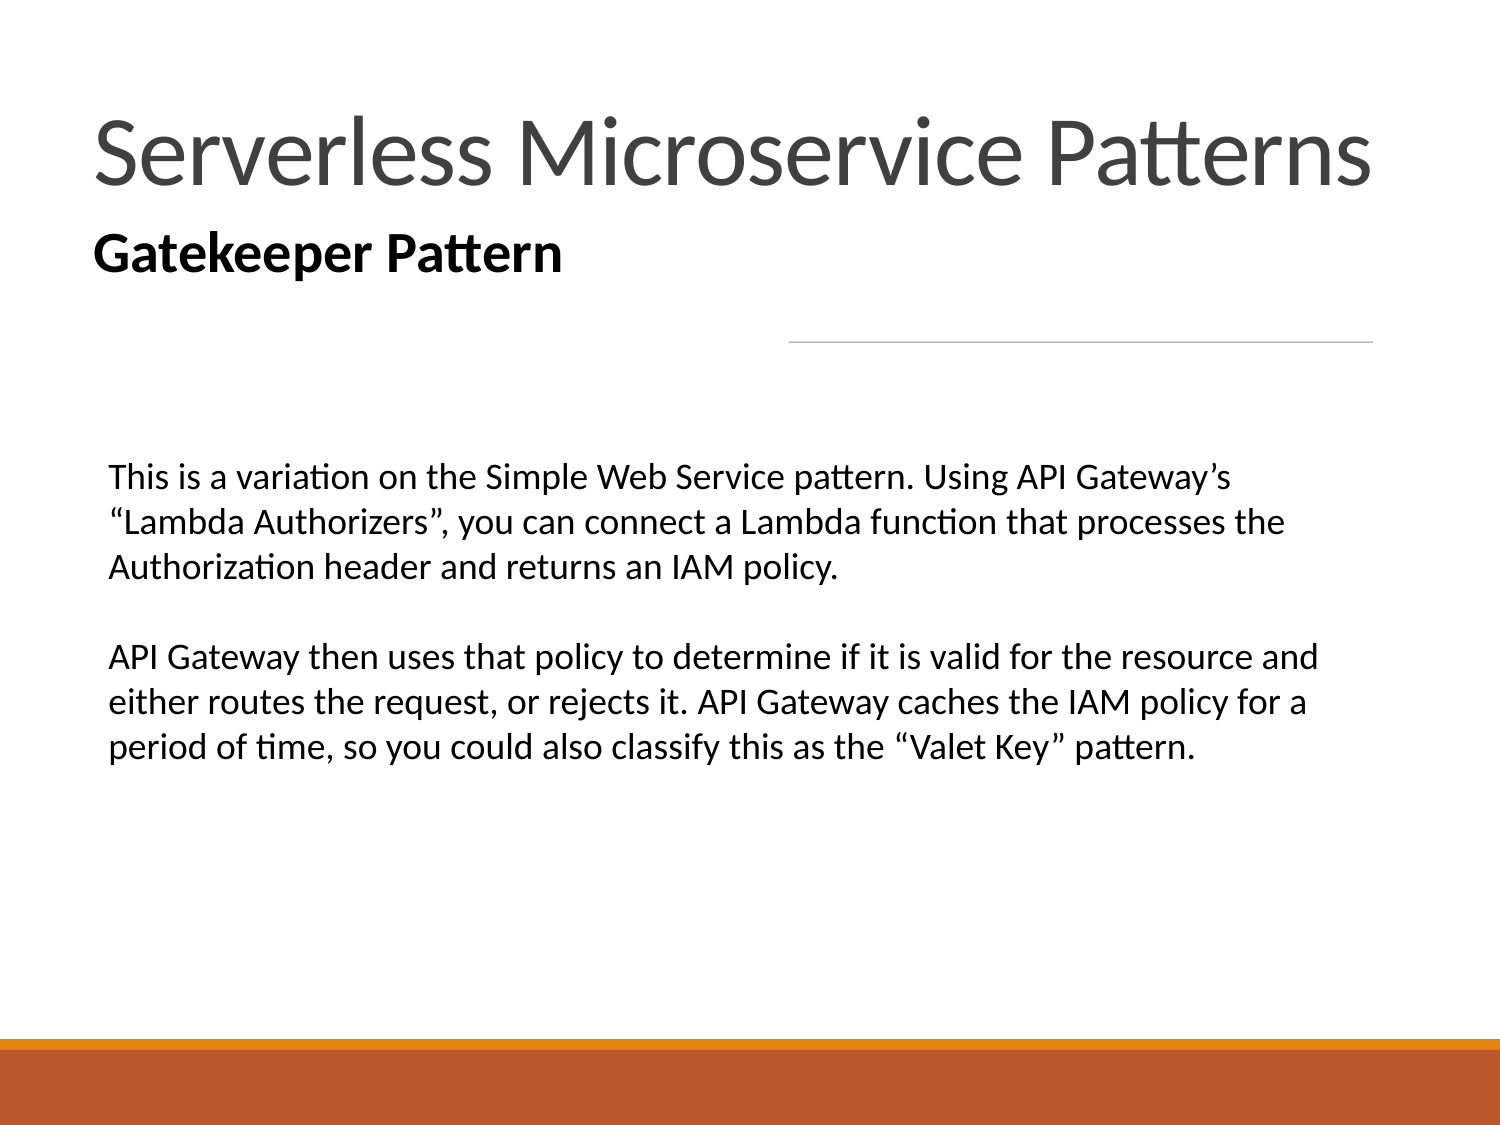

# Serverless Microservice Patterns
Gatekeeper Pattern

This is a variation on the Simple Web Service pattern. Using API Gateway’s “Lambda Authorizers”, you can connect a Lambda function that processes the Authorization header and returns an IAM policy.

API Gateway then uses that policy to determine if it is valid for the resource and either routes the request, or rejects it. API Gateway caches the IAM policy for a period of time, so you could also classify this as the “Valet Key” pattern.